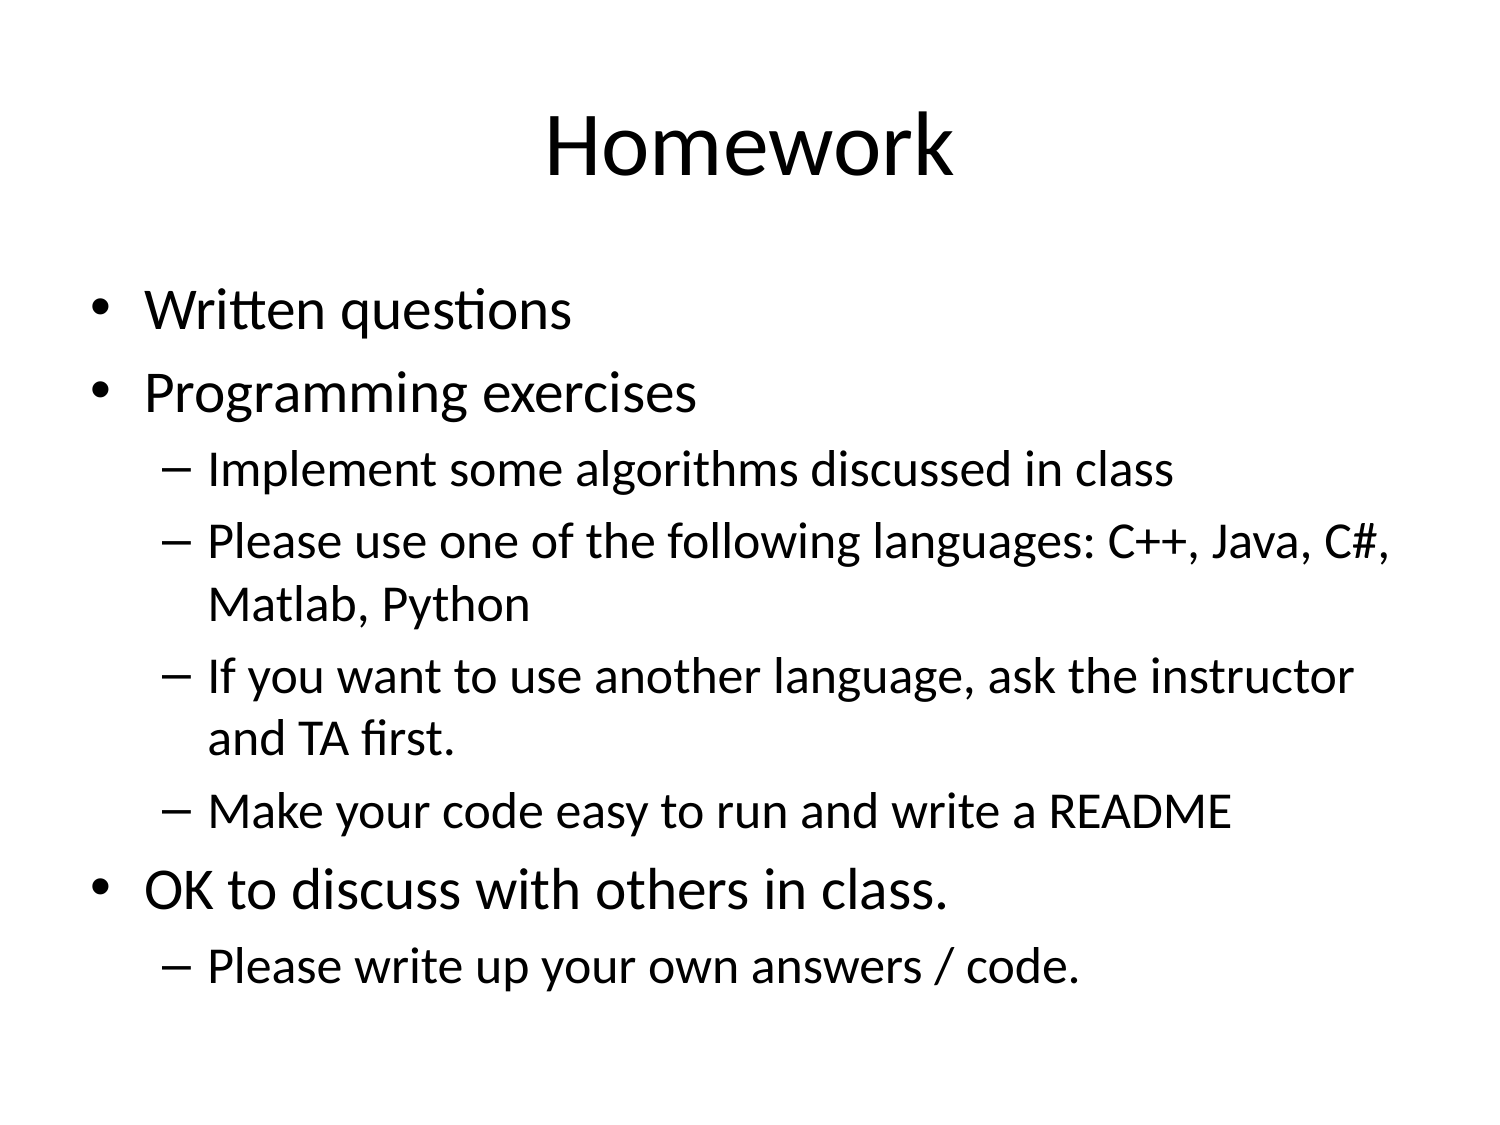

# Homework
Written questions
Programming exercises
Implement some algorithms discussed in class
Please use one of the following languages: C++, Java, C#, Matlab, Python
If you want to use another language, ask the instructor and TA first.
Make your code easy to run and write a README
OK to discuss with others in class.
Please write up your own answers / code.